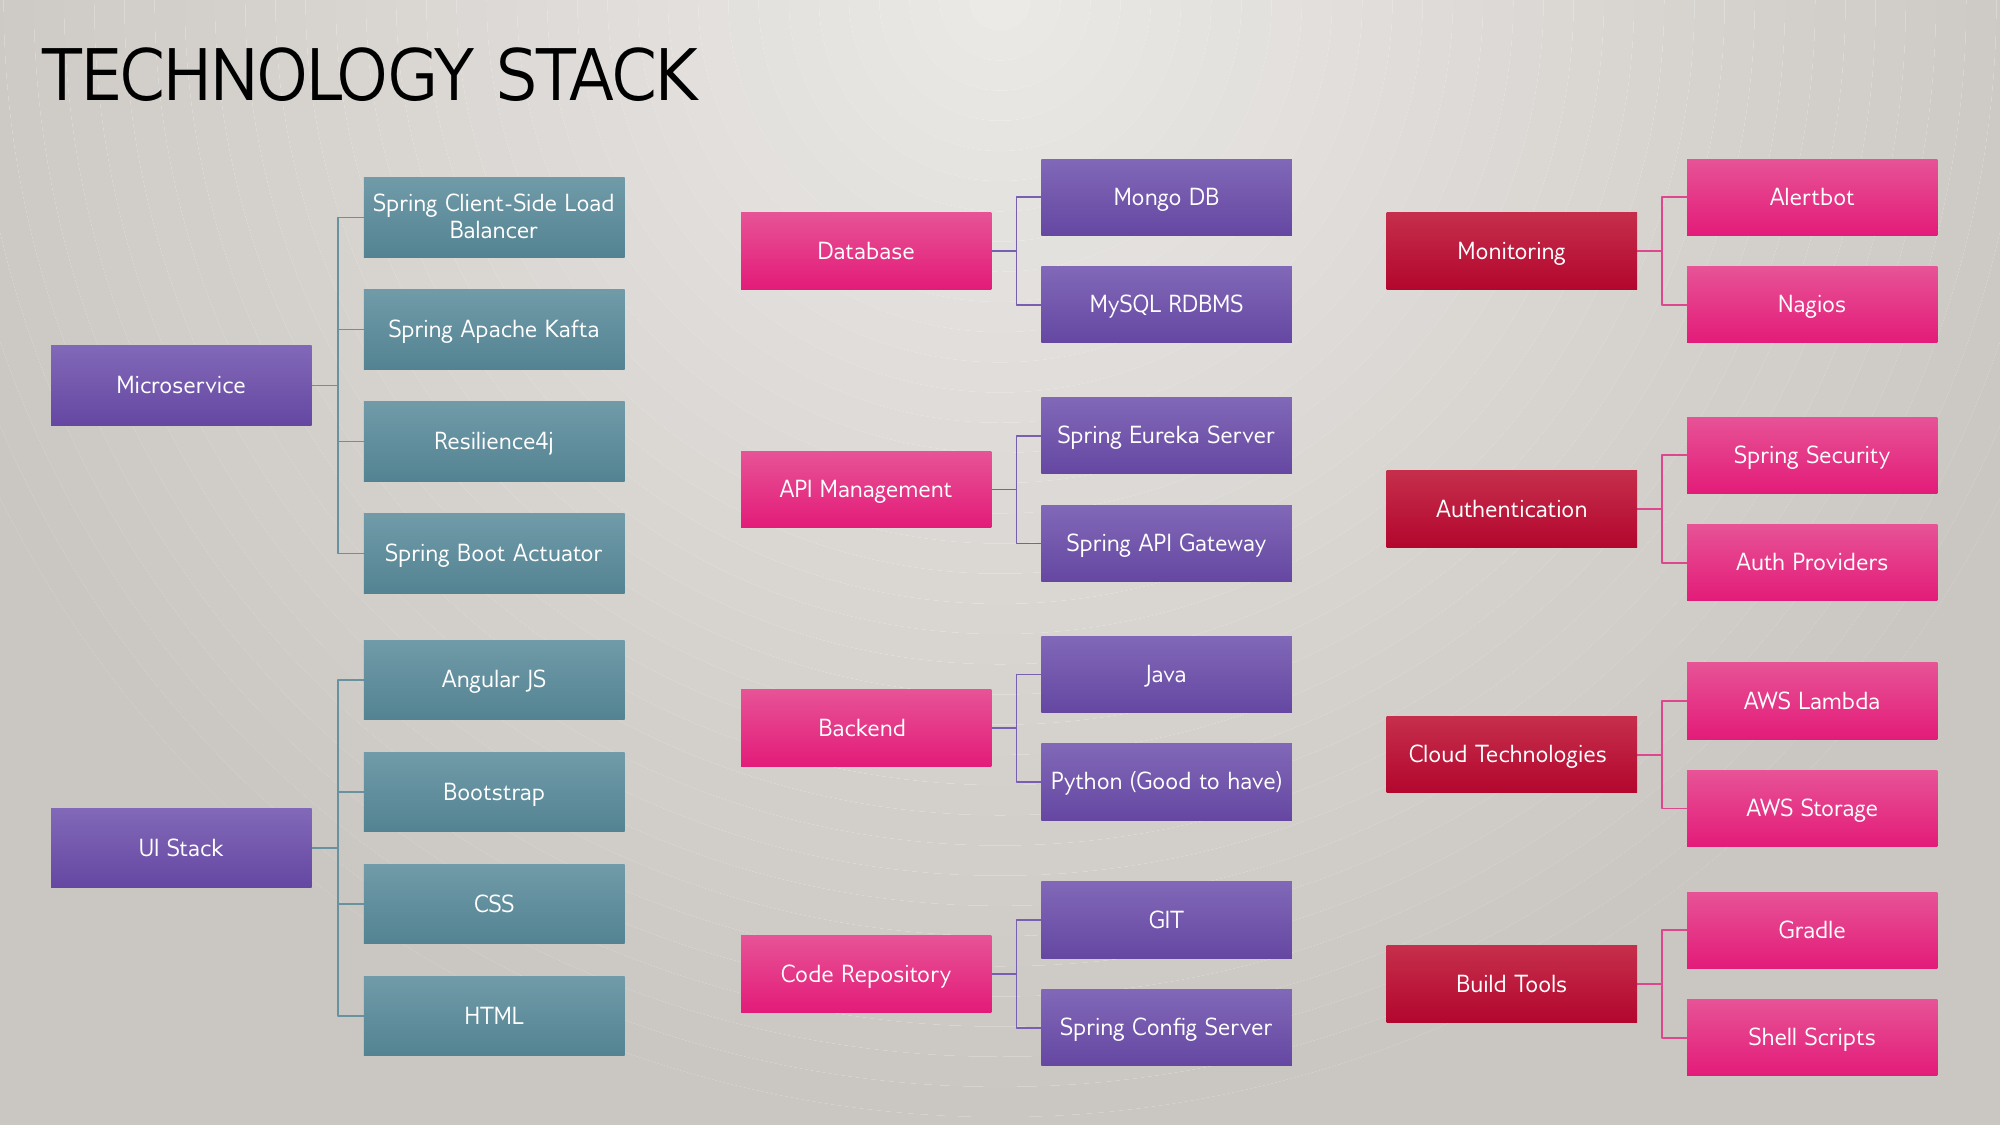

# Technology stack
Database
Mongo DB
MySQL RDBMS
Monitoring
Alertbot
Nagios
Microservice
Spring Client-Side Load Balancer
Spring Apache Kafta
Resilience4j
Spring Boot Actuator
API Management
Spring Eureka Server
Spring API Gateway
Authentication
Spring Security
Auth Providers
Backend
Java
Python (Good to have)
UI Stack
Angular JS
Bootstrap
CSS
HTML
Cloud Technologies
AWS Lambda
AWS Storage
Code Repository
GIT
Spring Config Server
Build Tools
Gradle
Shell Scripts